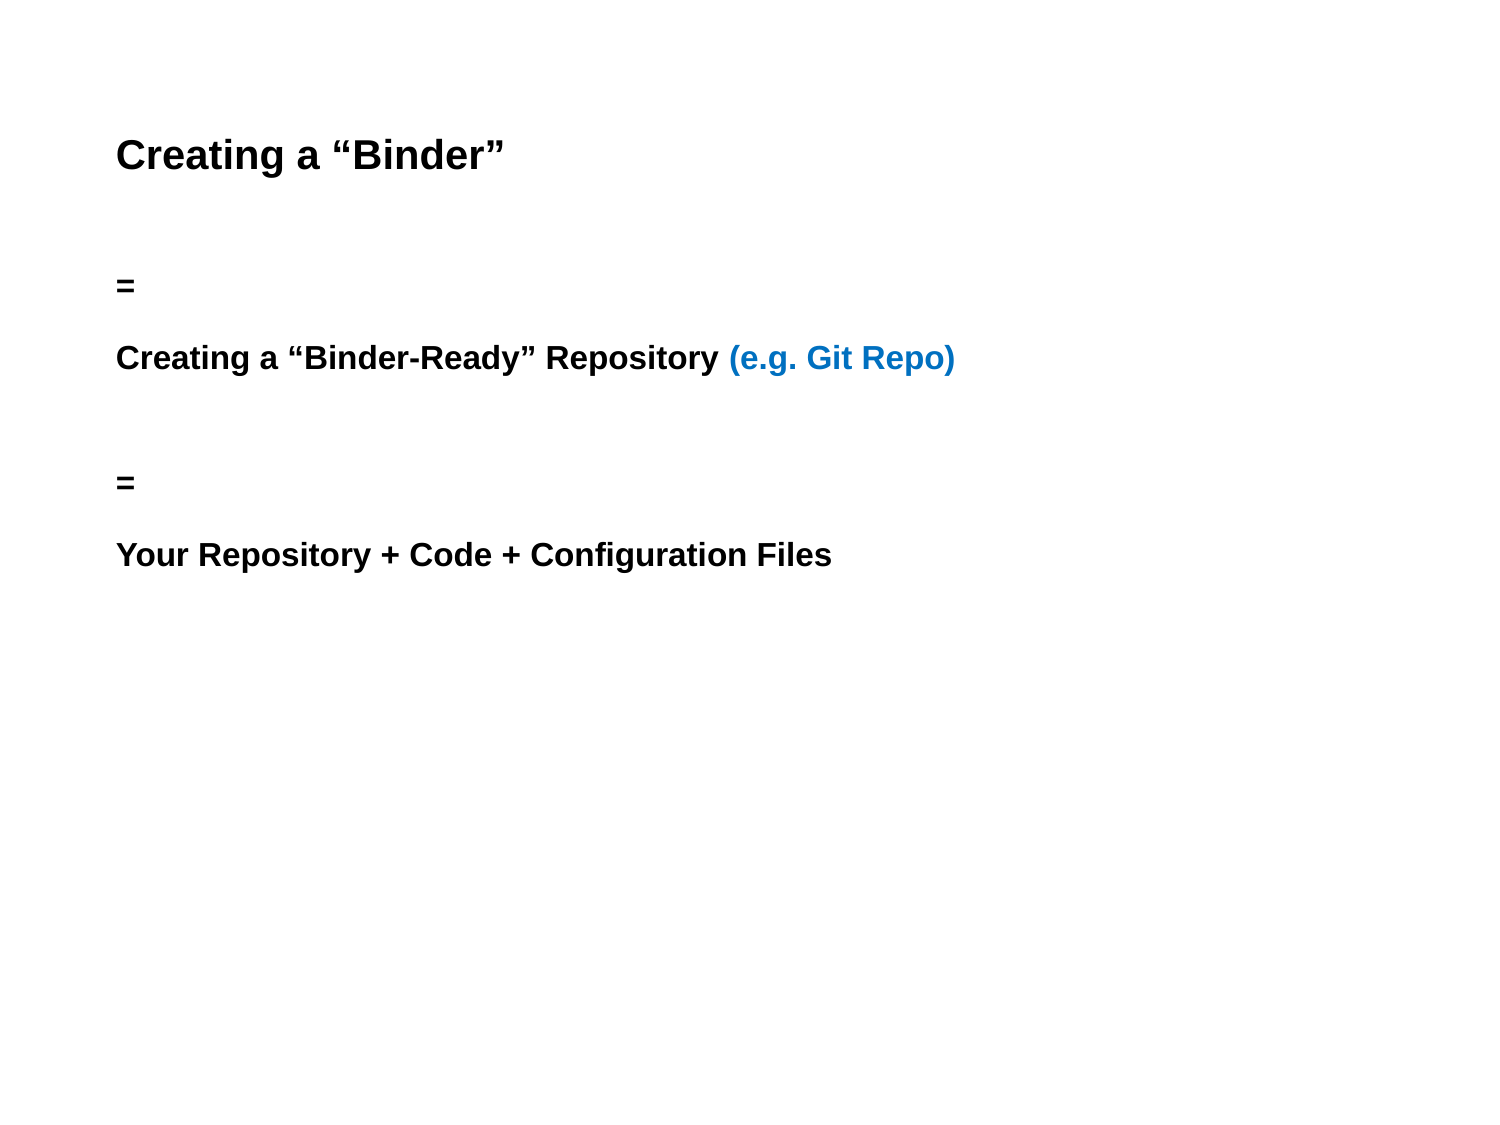

# Creating a “Binder”
=

Creating a “Binder-Ready” Repository (e.g. Git Repo)
=

Your Repository + Code + Configuration Files